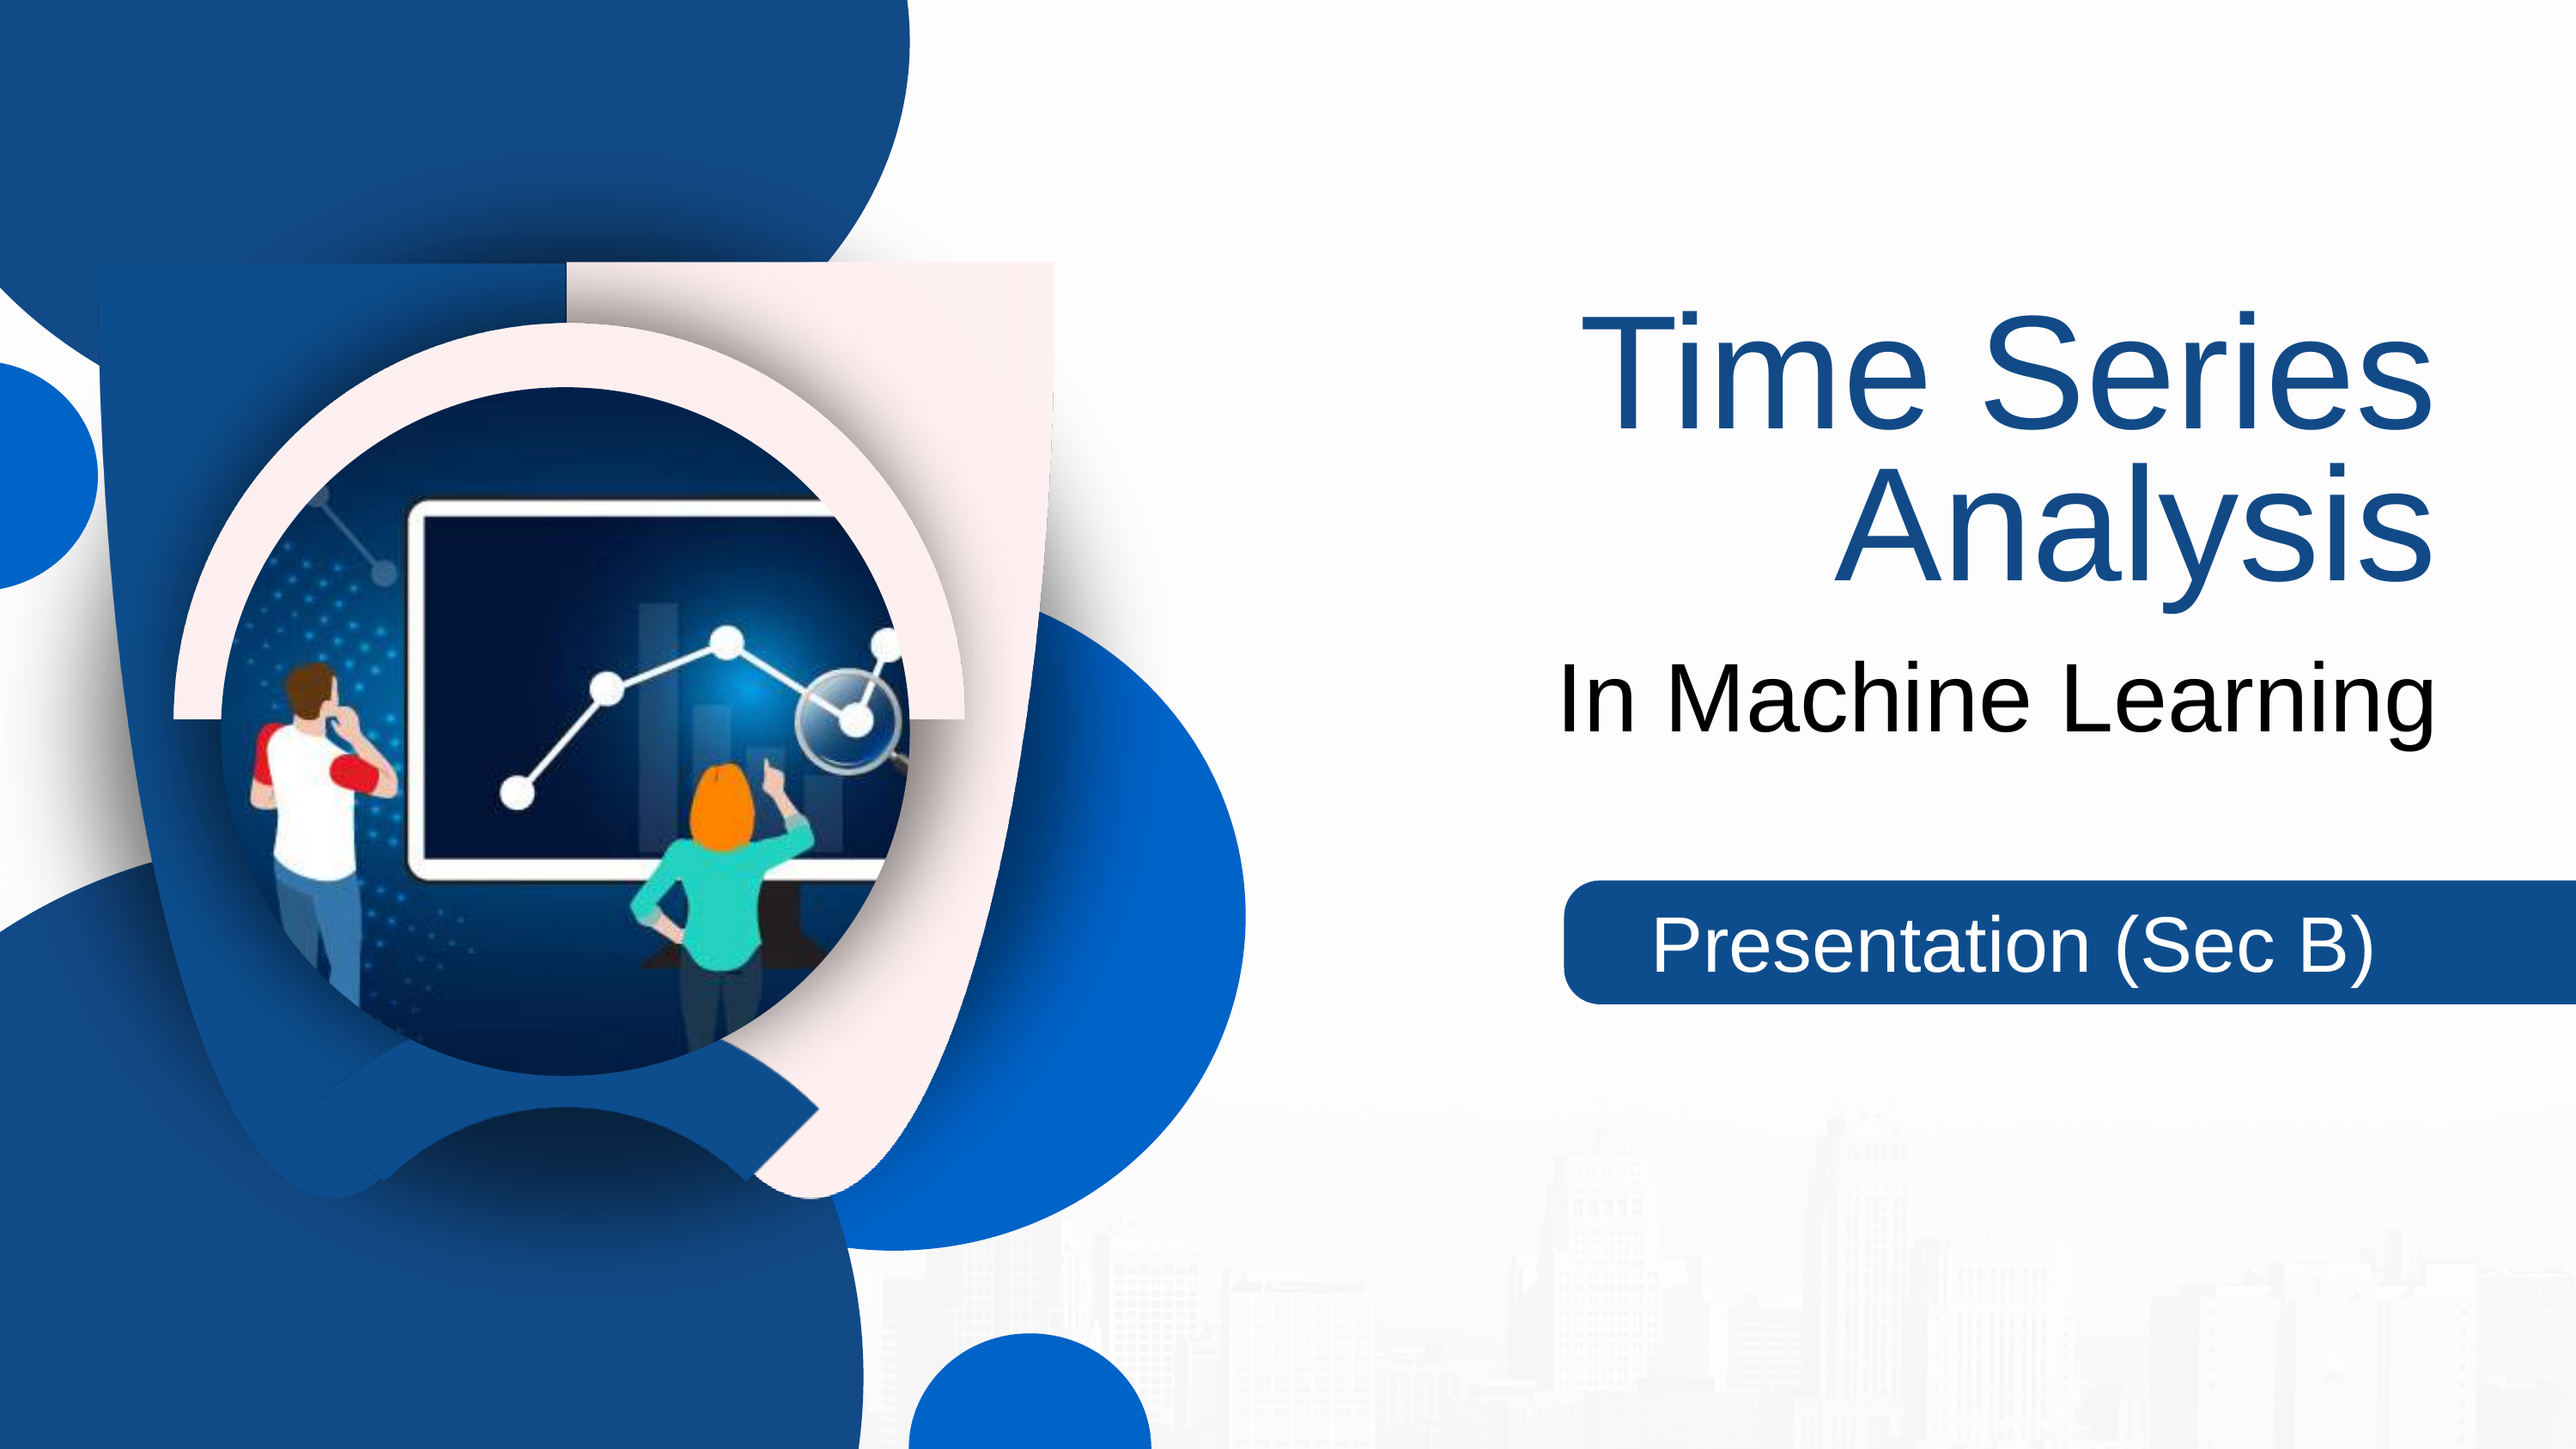

Time Series Analysis

In Machine Learning

Presentation (Sec B)